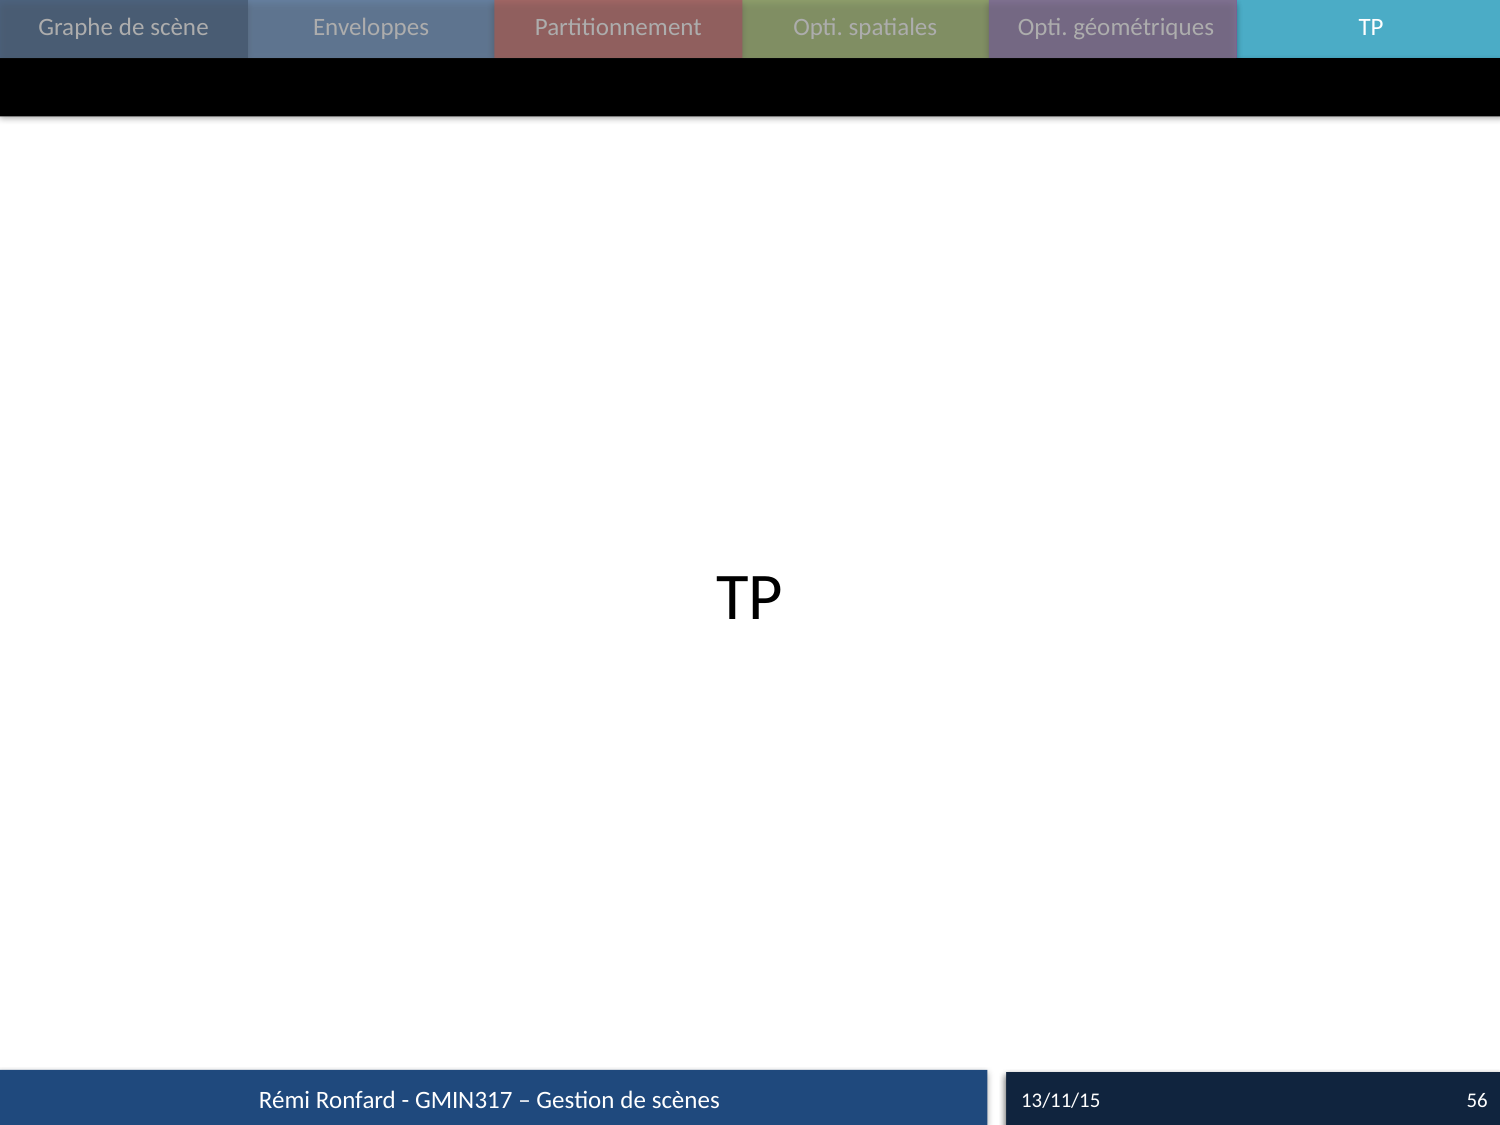

#
TP
Rémi Ronfard - GMIN317 – Gestion de scènes
13/11/15
56